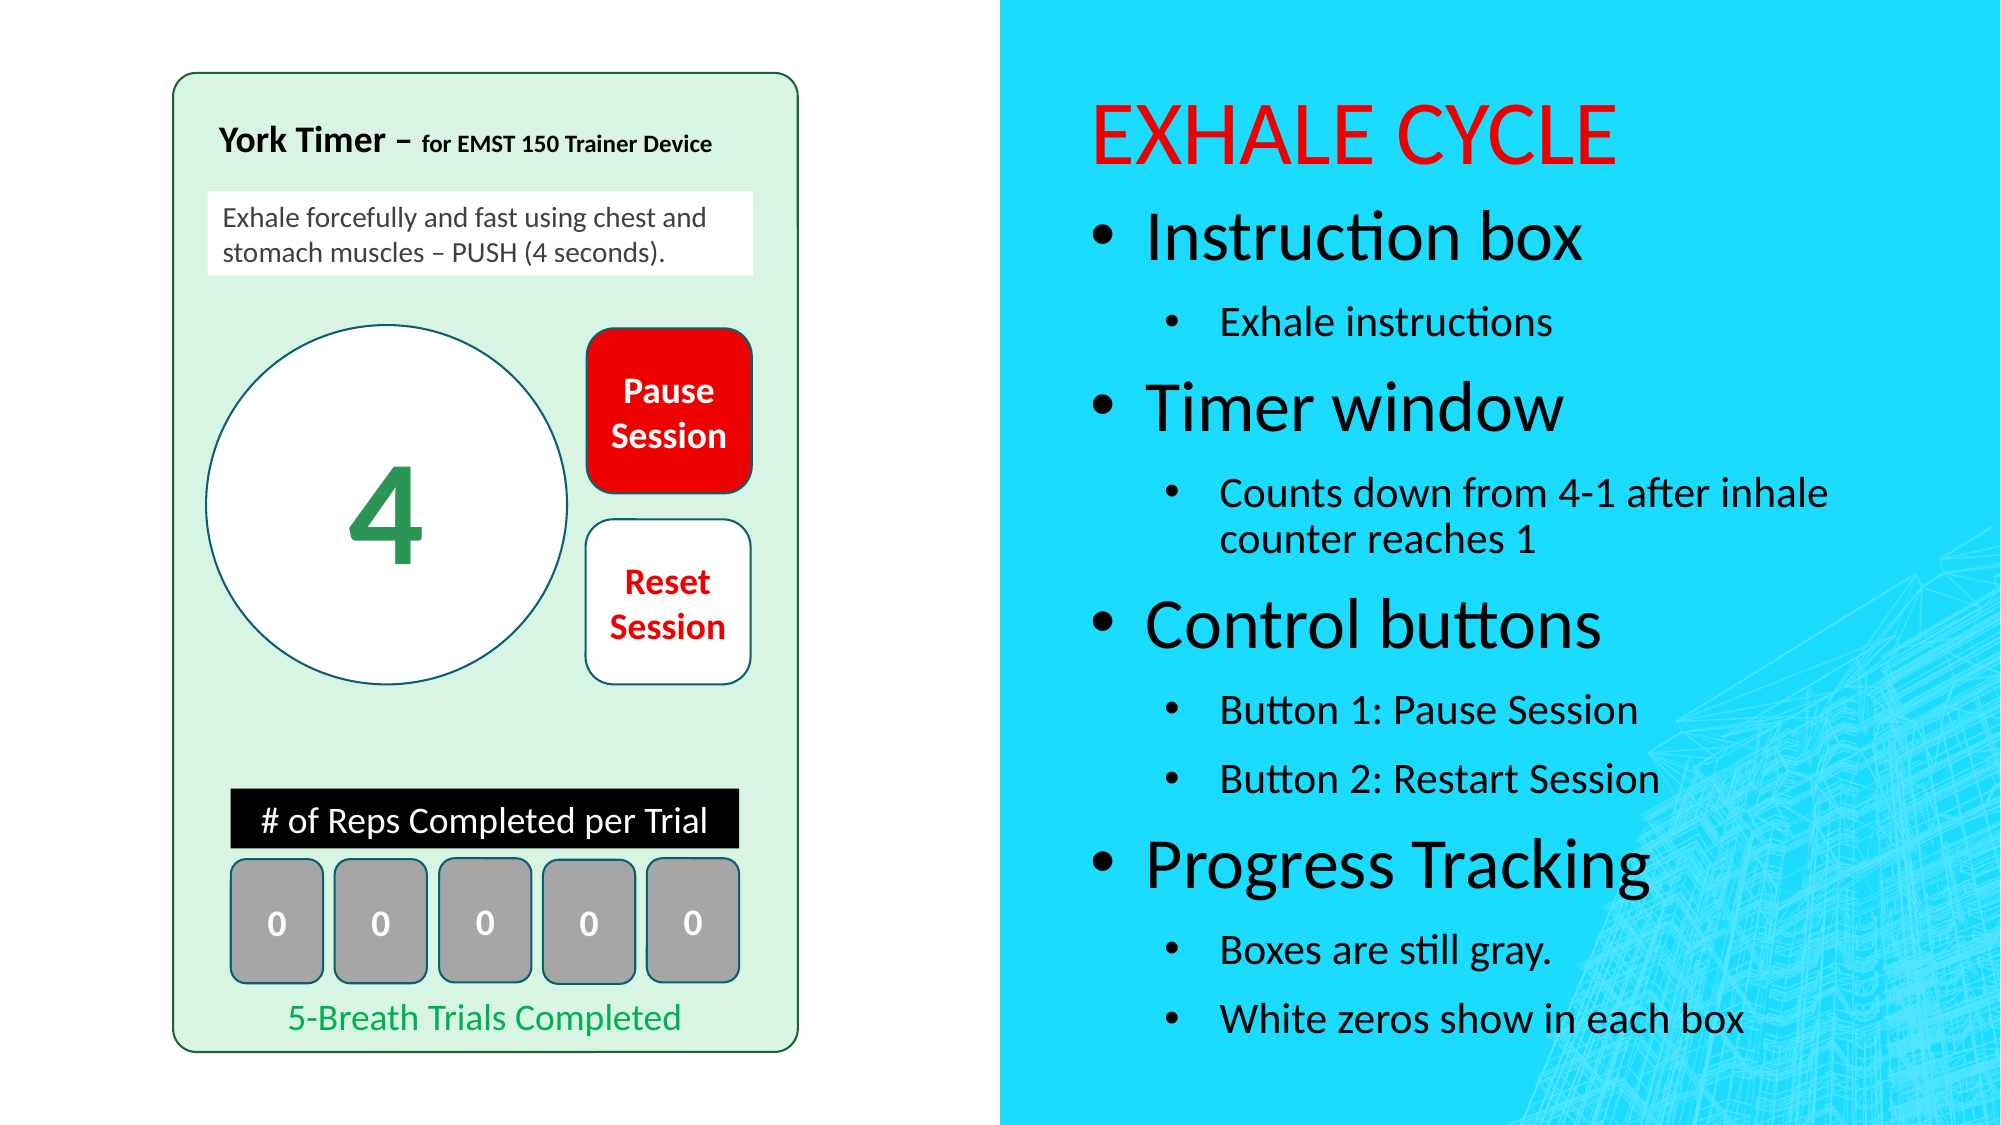

# Exhale cycle
Reset
York Timer – for EMST 150 Trainer Device
Exhale forcefully and fast using chest and stomach muscles – PUSH (4 seconds).
4
Pause Session
# of Reps Completed per Trial
0
0
0
0
0
5-Breath Trials Completed
Instruction box
Exhale instructions
Timer window
Counts down from 4-1 after inhale counter reaches 1
Control buttons
Button 1: Pause Session
Button 2: Restart Session
Progress Tracking
Boxes are still gray.
White zeros show in each box

Reset Session